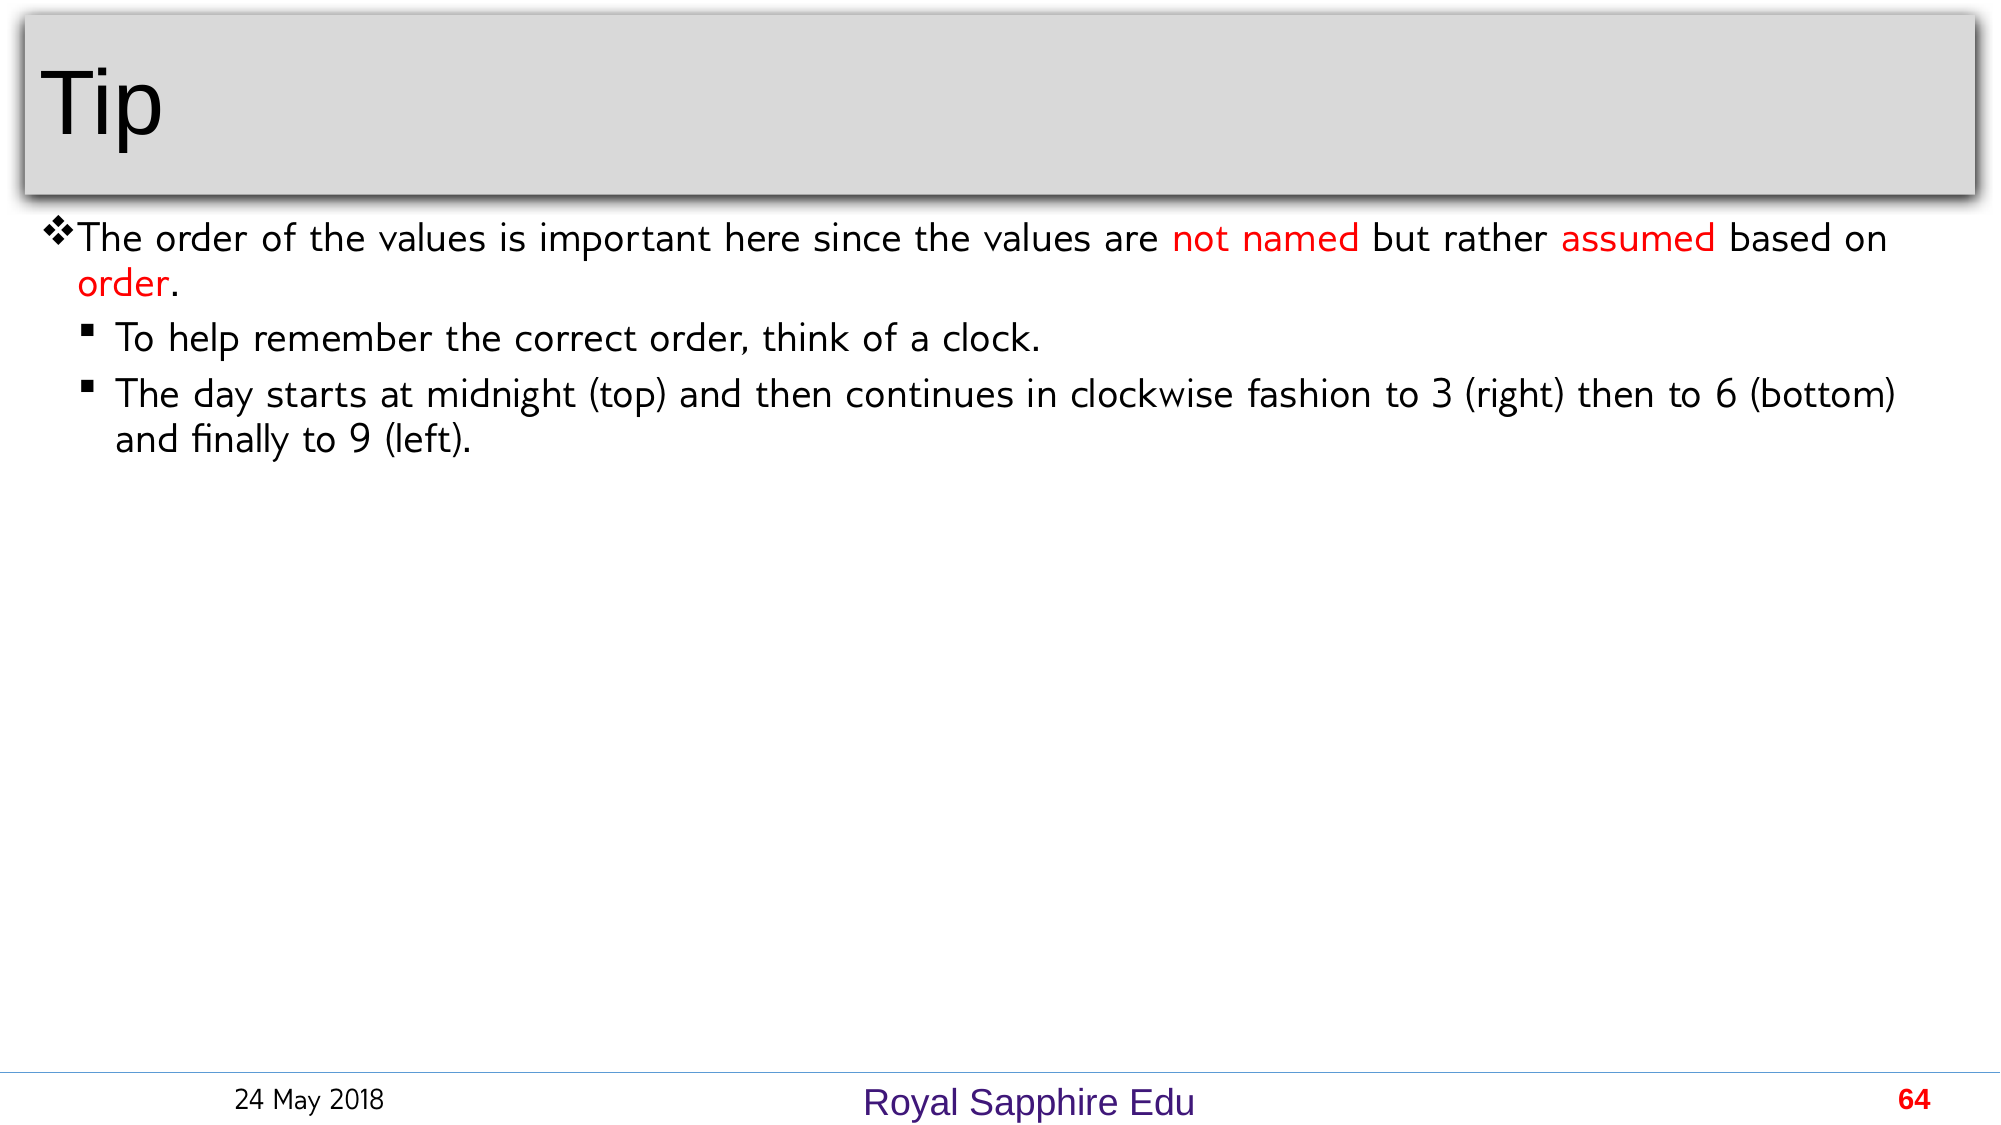

# Tip
The order of the values is important here since the values are not named but rather assumed based on order.
To help remember the correct order, think of a clock.
The day starts at midnight (top) and then continues in clockwise fashion to 3 (right) then to 6 (bottom) and finally to 9 (left).
24 May 2018
64